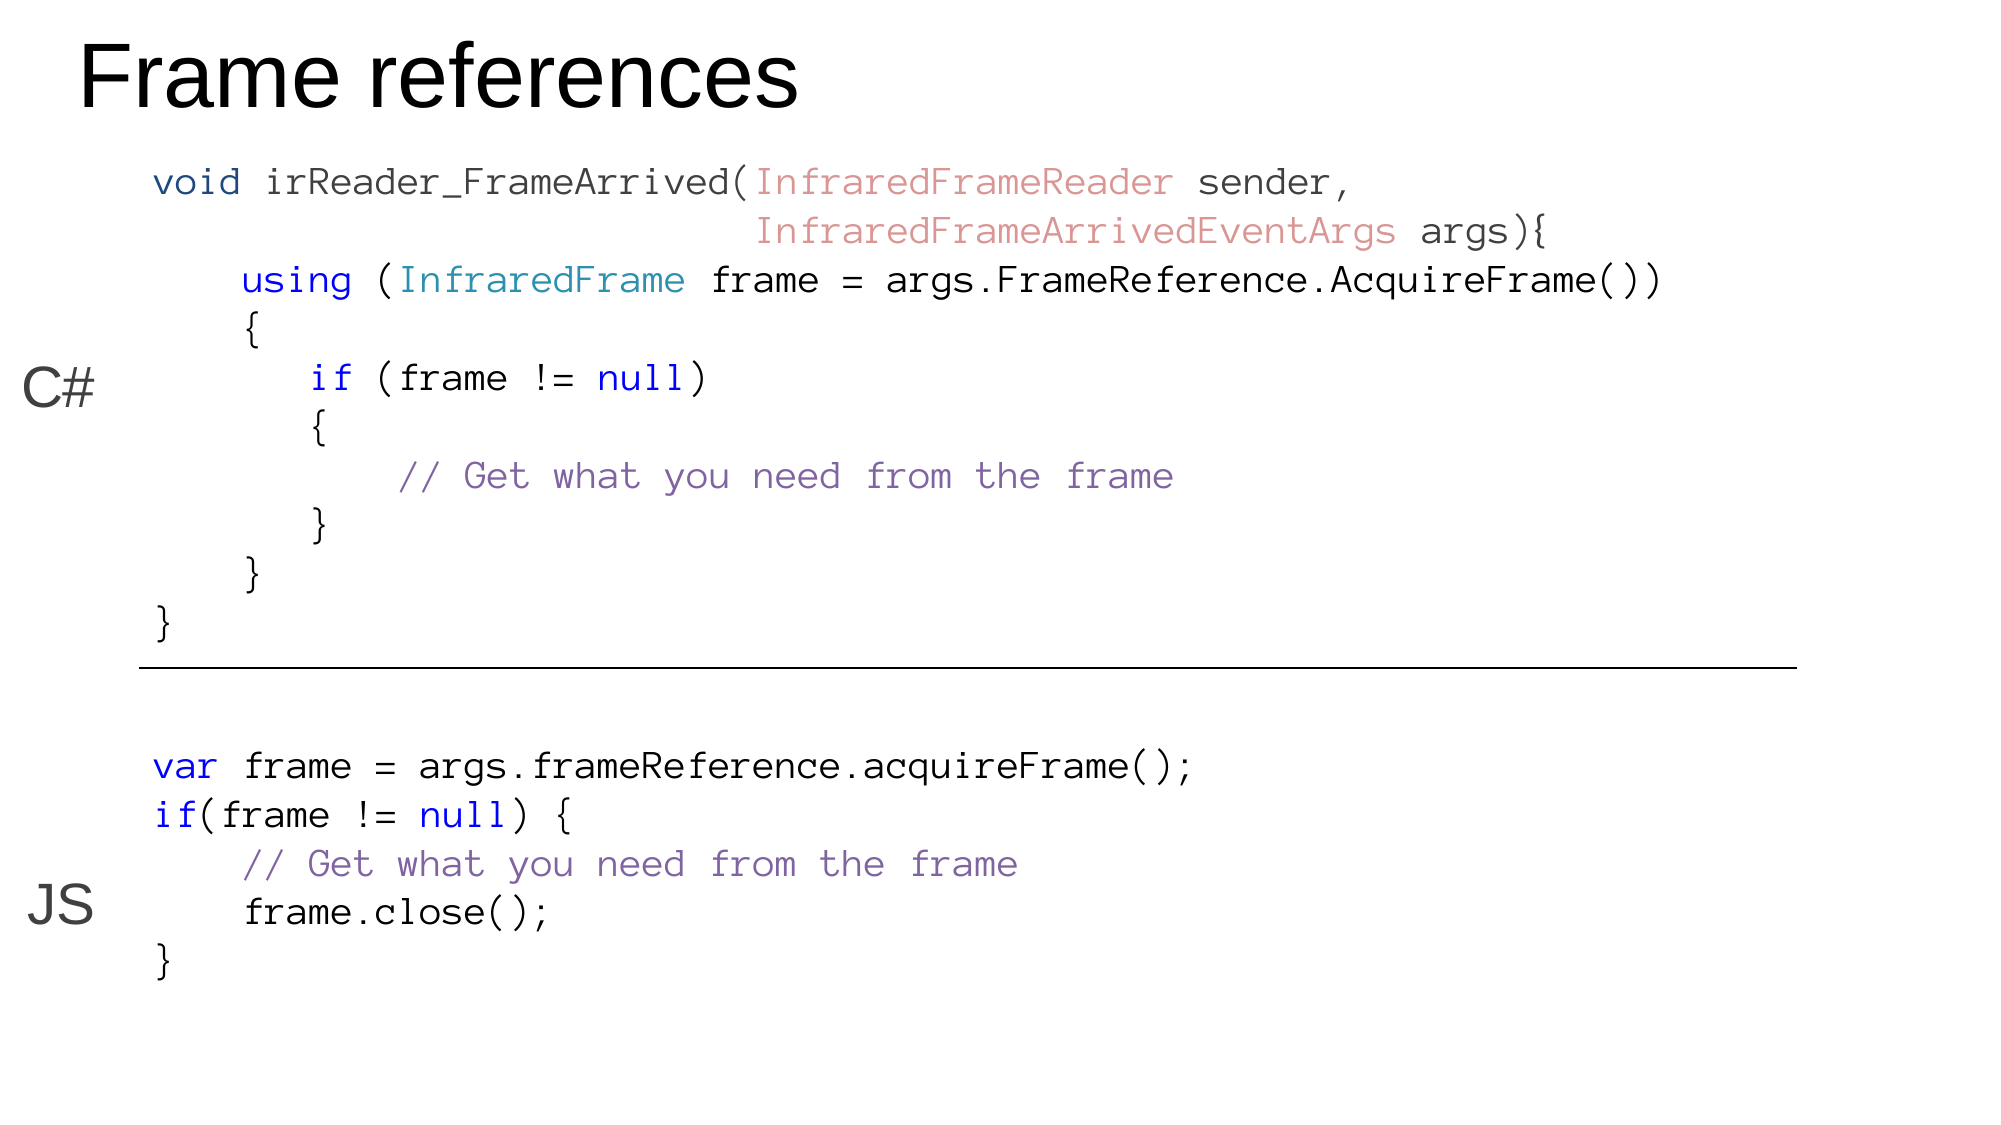

# Frame references
void irReader_FrameArrived(InfraredFrameReader sender,
                           InfraredFrameArrivedEventArgs args){
    using (InfraredFrame frame = args.FrameReference.AcquireFrame())
    {
       if (frame != null)
       {
           // Get what you need from the frame
       }
    }
}

C#
var frame = args.frameReference.acquireFrame();
if(frame != null) {
    // Get what you need from the frame
    frame.close();
}
JS